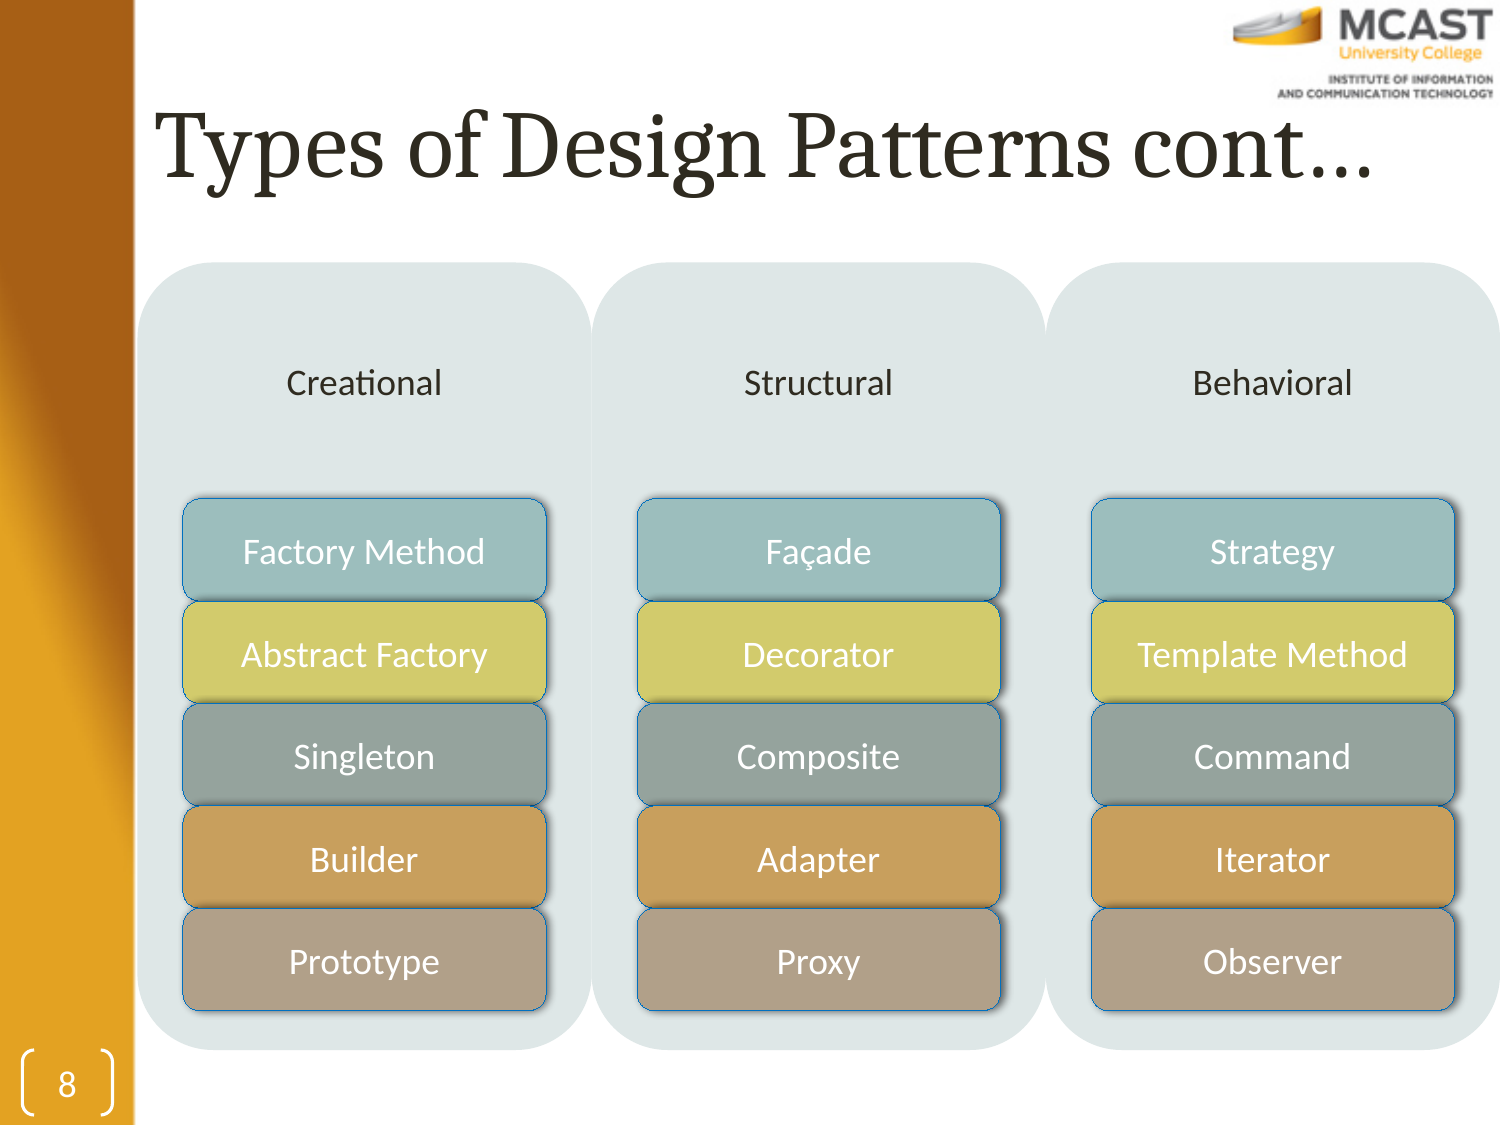

# Types of Design Patterns cont…
Creational
Factory Method
Abstract Factory
Builder
Prototype
Structural
Composite
Proxy
Behavioral
Iterator
Observer
Adapter
Façade
Decorator
Strategy
Command
Template Method
Singleton
8